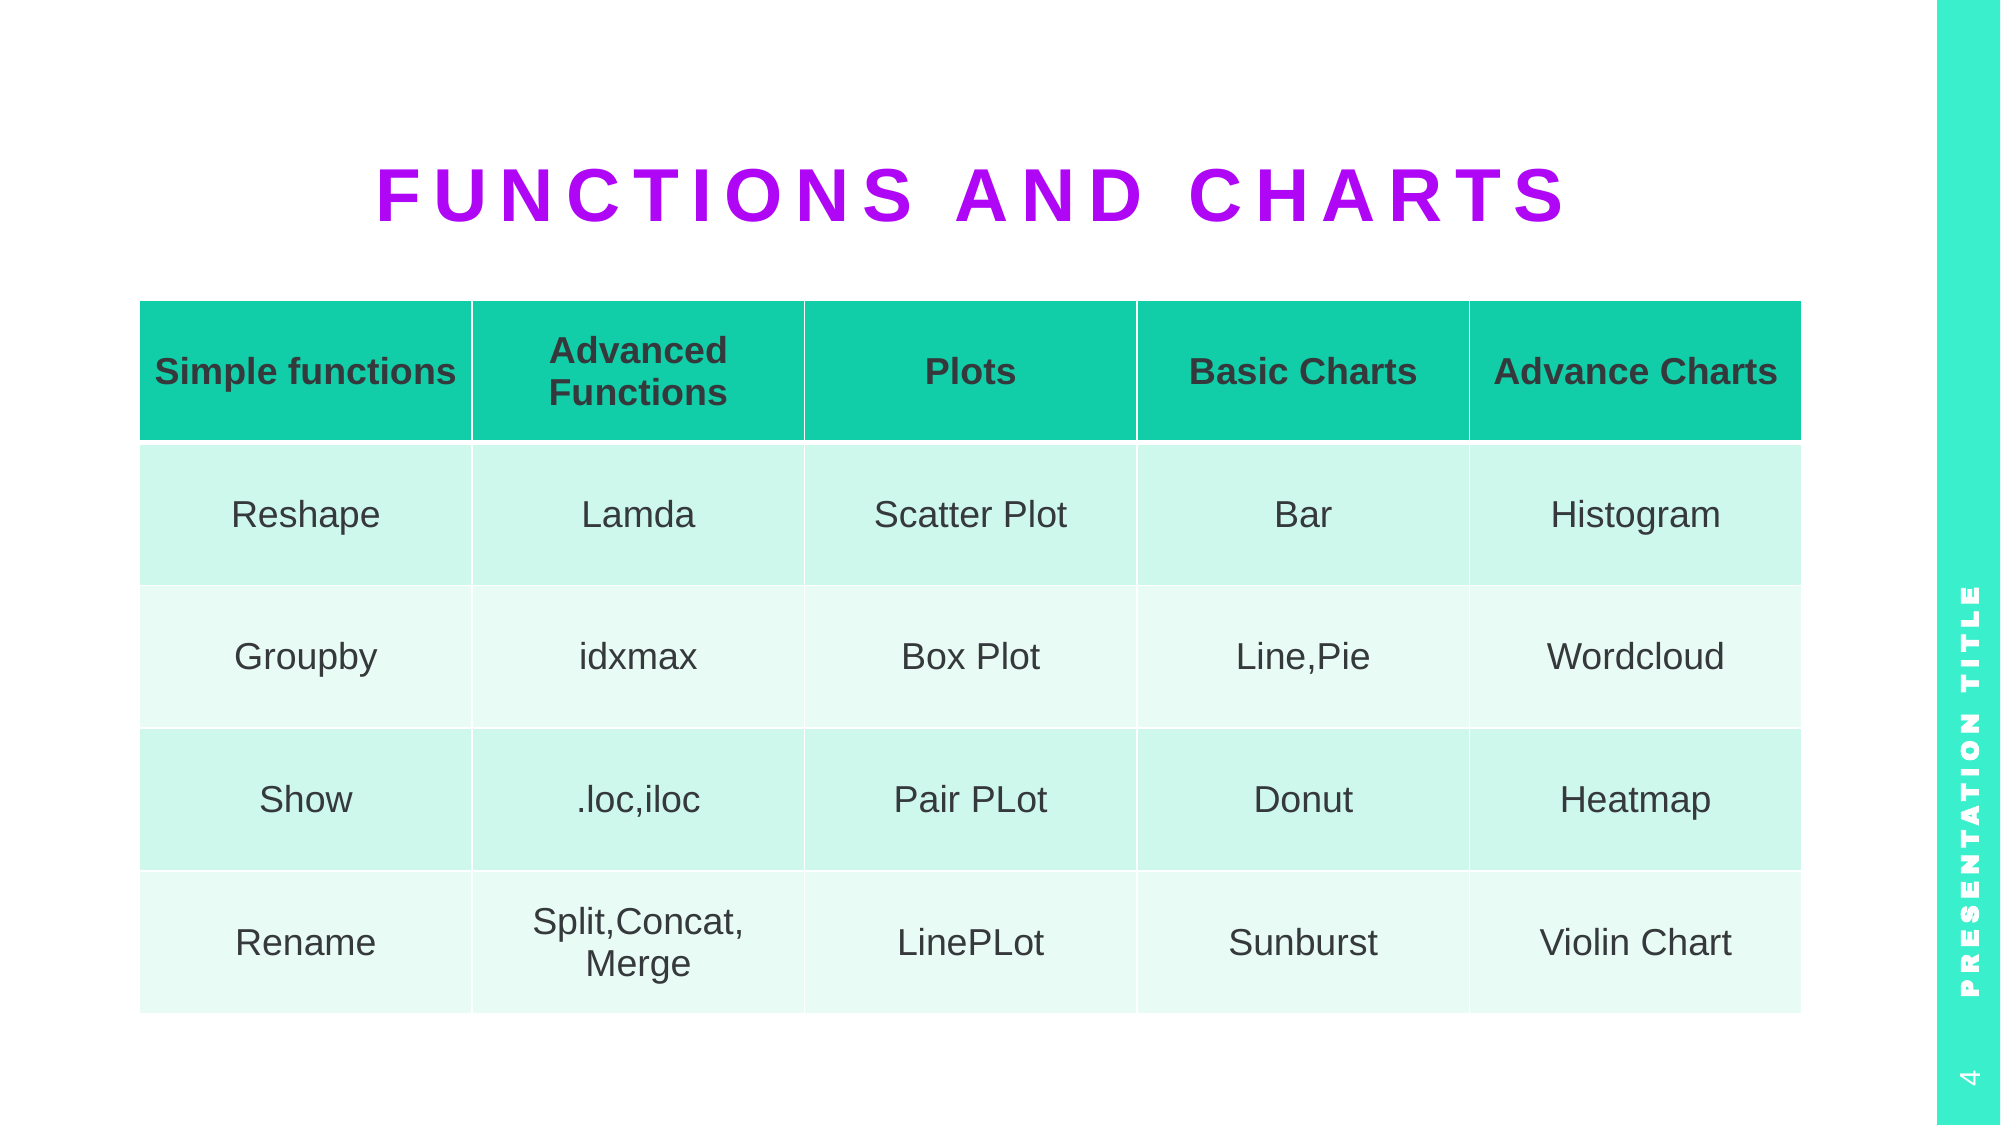

# Functions And Charts
| Simple functions | Advanced Functions | Plots | Basic Charts | Advance Charts |
| --- | --- | --- | --- | --- |
| Reshape | Lamda | Scatter Plot | Bar | Histogram |
| Groupby | idxmax | Box Plot | Line,Pie | Wordcloud |
| Show | .loc,iloc | Pair PLot | Donut | Heatmap |
| Rename | Split,Concat, Merge | LinePLot | Sunburst | Violin Chart |
Presentation Title
4